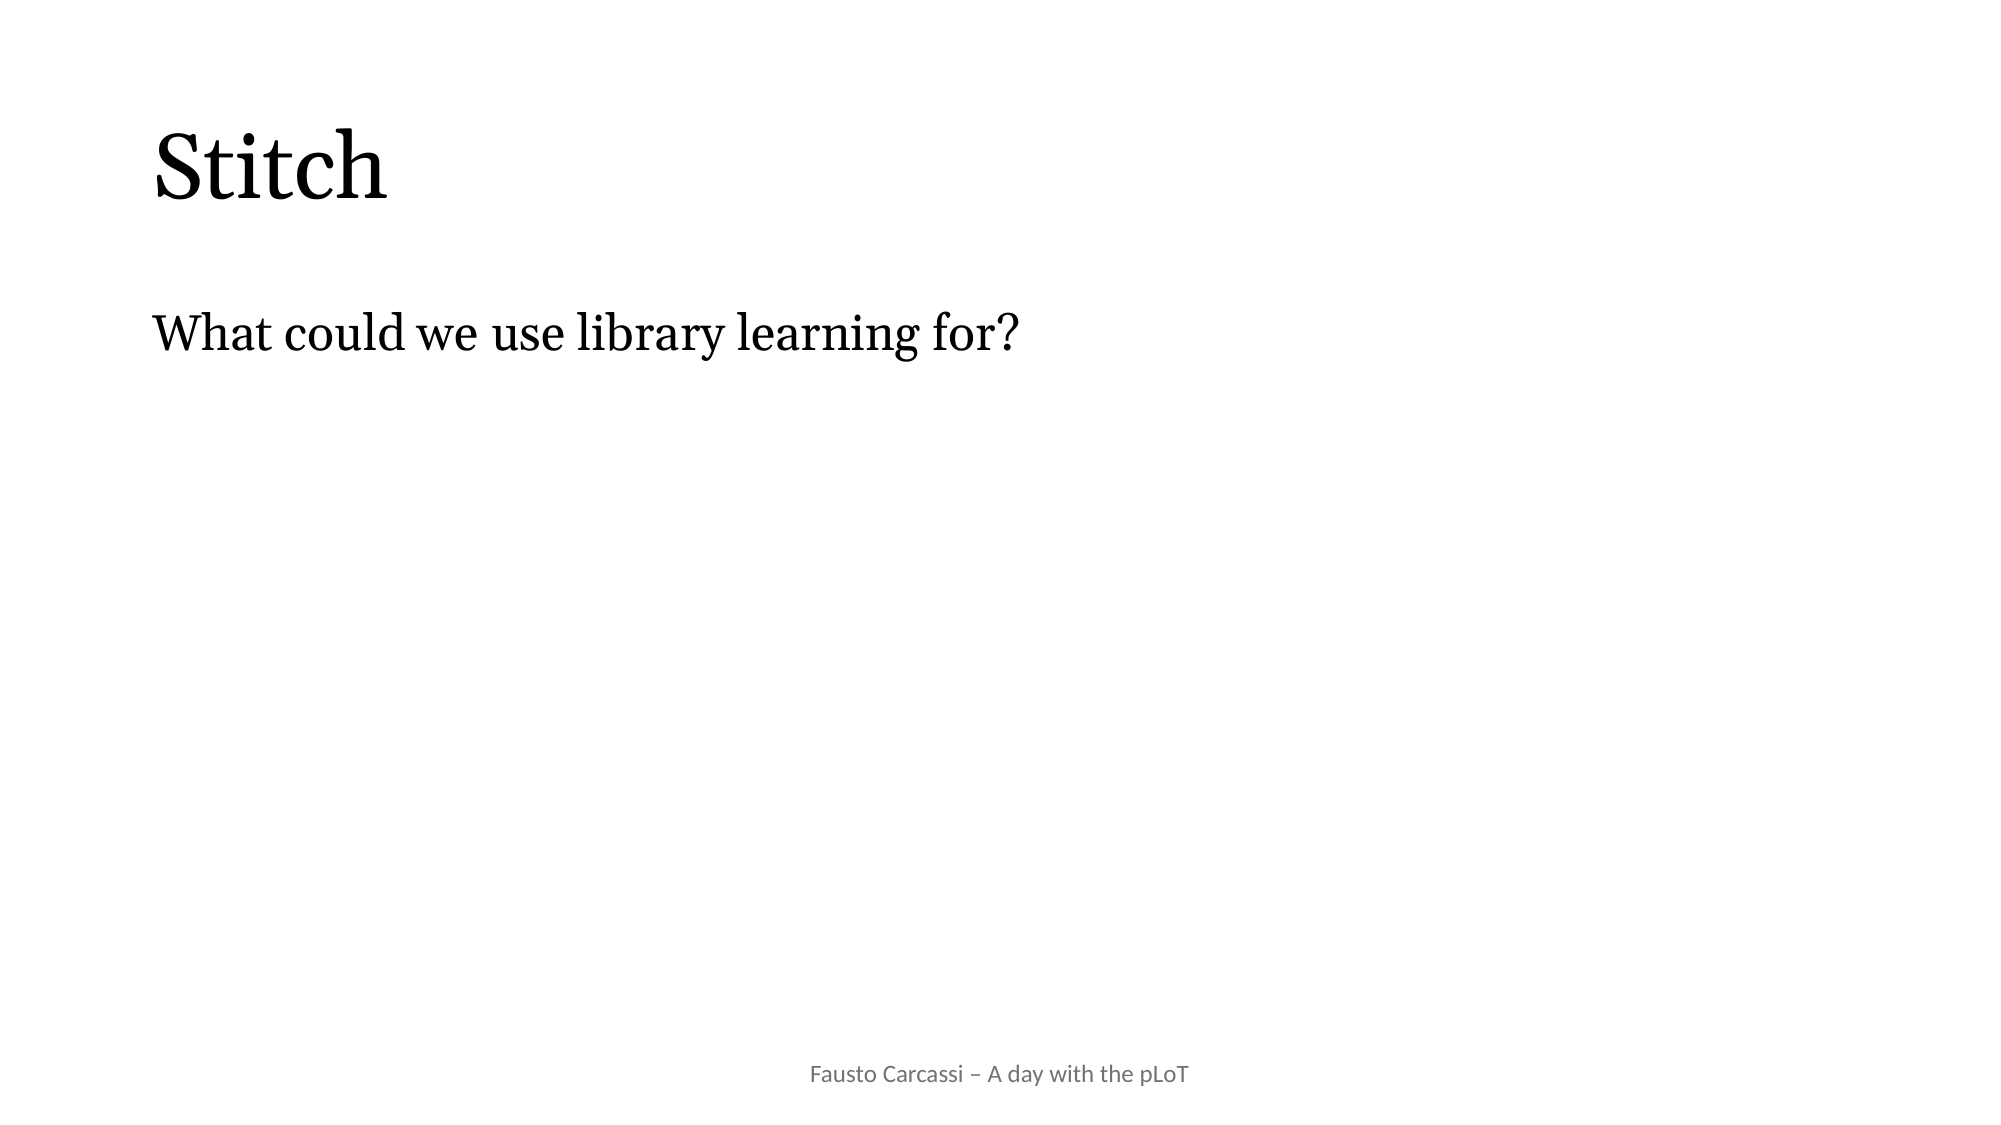

# Stitch
What could we use library learning for?
Fausto Carcassi – A day with the pLoT